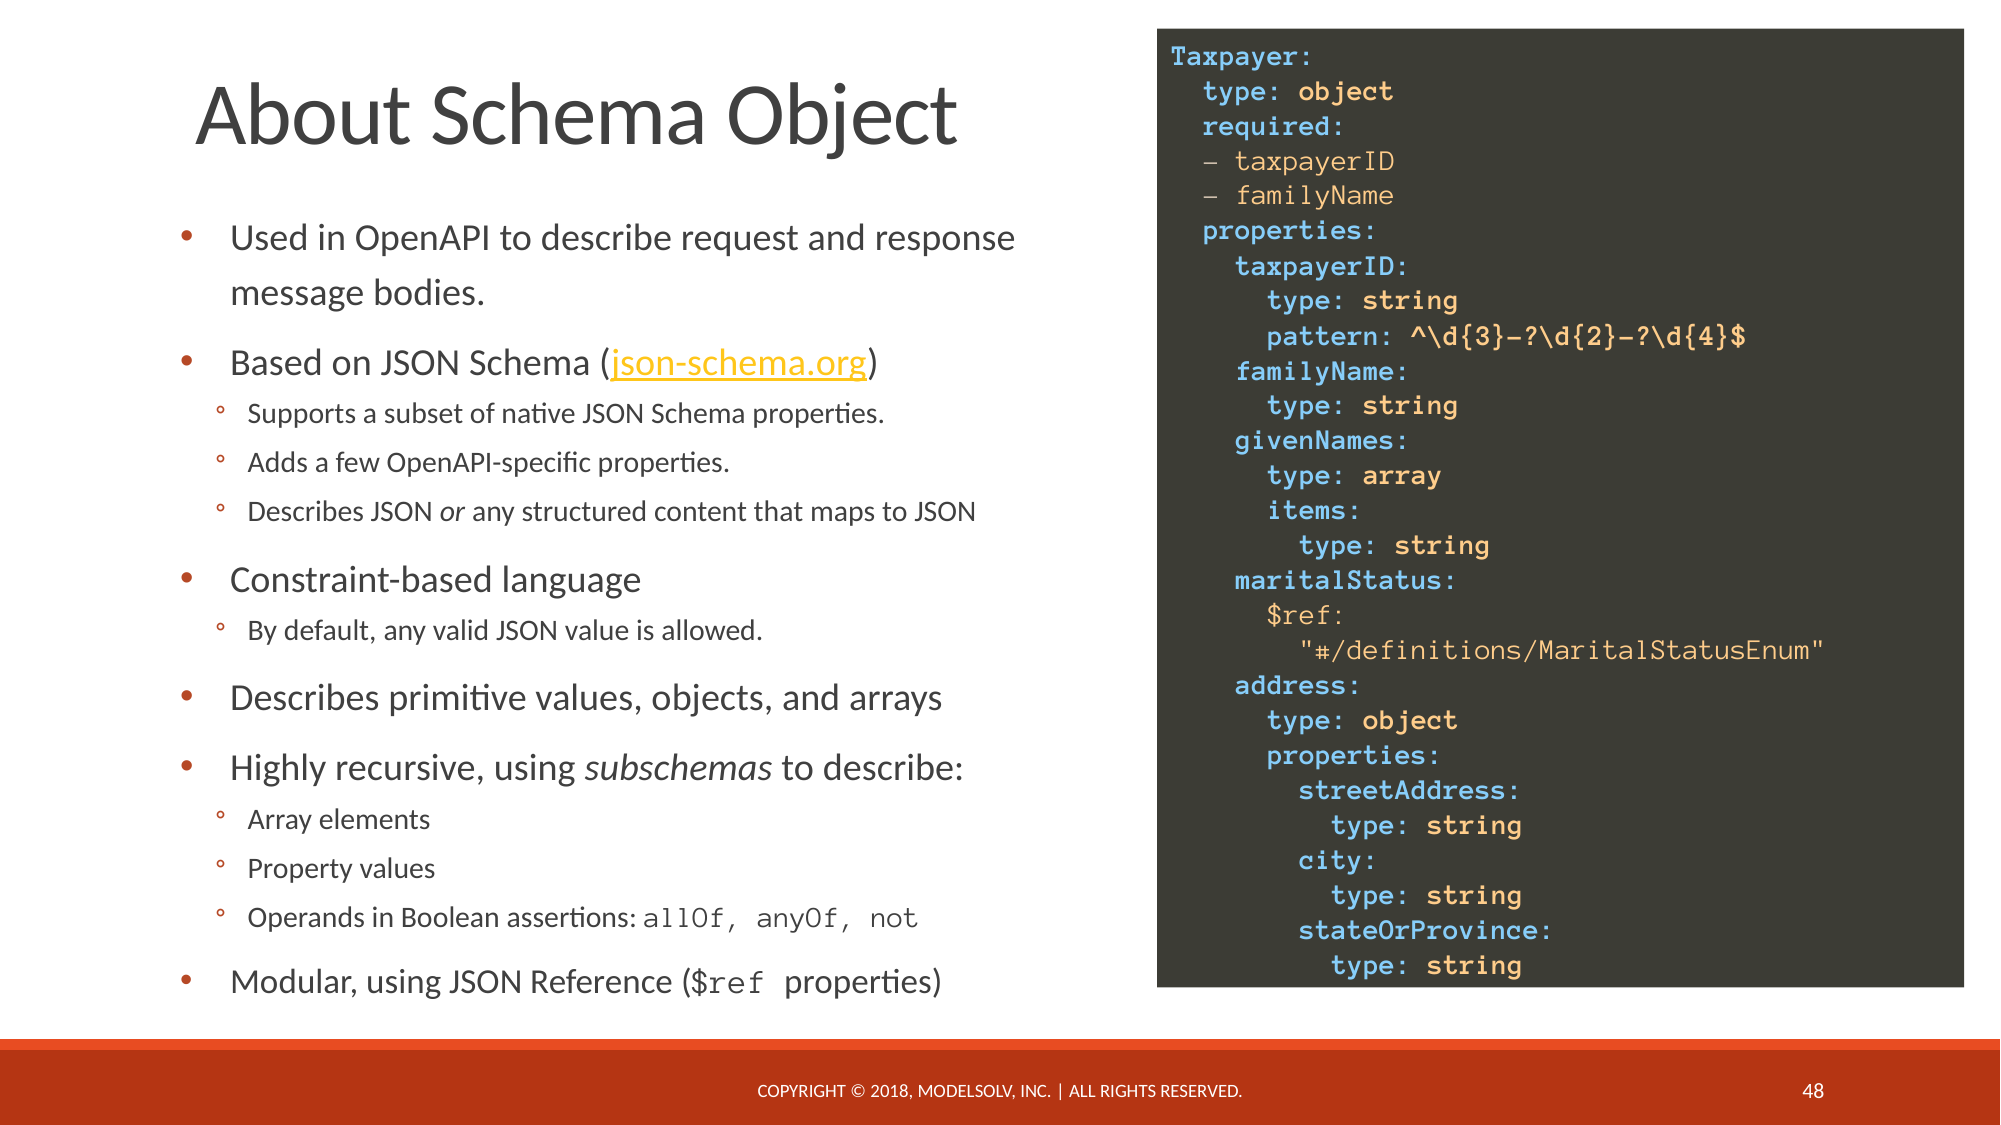

Taxpayer:
  type: object
  required:
  - taxpayerID
  - familyName
  properties:
    taxpayerID:
      type: string
      pattern: ^\d{3}-?\d{2}-?\d{4}$
    familyName:
      type: string
    givenNames:
      type: array
      items:
        type: string
    maritalStatus:
      $ref:
        "#/definitions/MaritalStatusEnum"
    address:
      type: object
      properties:
        streetAddress:
          type: string
        city:
          type: string
        stateOrProvince:
          type: string
# About Schema Object
Used in OpenAPI to describe request and response message bodies.
Based on JSON Schema (json-schema.org)
Supports a subset of native JSON Schema properties.
Adds a few OpenAPI-specific properties.
Describes JSON or any structured content that maps to JSON
Constraint-based language
By default, any valid JSON value is allowed.
Describes primitive values, objects, and arrays
Highly recursive, using subschemas to describe:
Array elements
Property values
Operands in Boolean assertions: allOf, anyOf, not
Modular, using JSON Reference ($ref properties)

Copyright © 2018, ModelSolv, Inc. | All rights reserved.
48